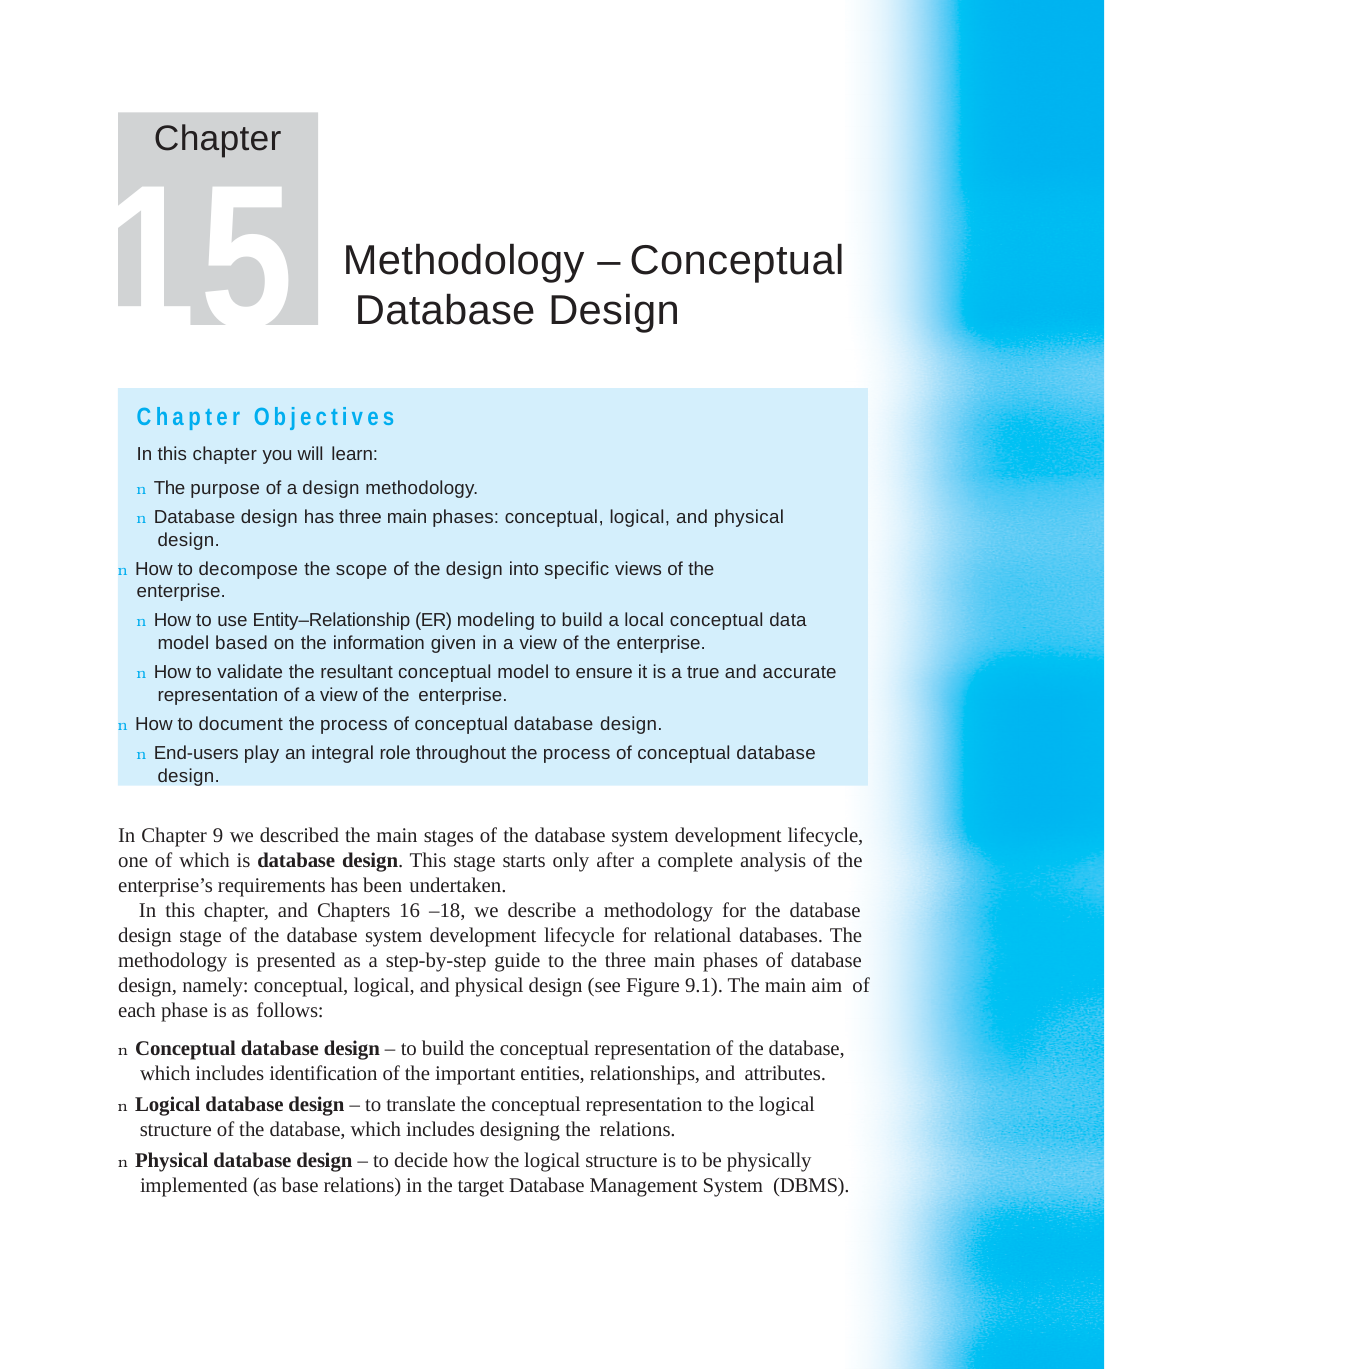

Chapter
15
Methodology – Conceptual  Database Design
Chapter Objectives
In this chapter you will learn:
n The purpose of a design methodology.
n Database design has three main phases: conceptual, logical, and physical  design.
n How to decompose the scope of the design into specific views of the enterprise.
n How to use Entity–Relationship (ER) modeling to build a local conceptual data  model based on the information given in a view of the enterprise.
n How to validate the resultant conceptual model to ensure it is a true and accurate  representation of a view of the enterprise.
n How to document the process of conceptual database design.
n End-users play an integral role throughout the process of conceptual database  design.
In Chapter 9 we described the main stages of the database system development lifecycle,  one of which is database design. This stage starts only after a complete analysis of the  enterprise’s requirements has been undertaken.
In this chapter, and Chapters 16 –18, we describe a methodology for the database  design stage of the database system development lifecycle for relational databases. The  methodology is presented as a step-by-step guide to the three main phases of database  design, namely: conceptual, logical, and physical design (see Figure 9.1). The main aim  of each phase is as follows:
n Conceptual database design – to build the conceptual representation of the database,  which includes identification of the important entities, relationships, and attributes.
n Logical database design – to translate the conceptual representation to the logical  structure of the database, which includes designing the relations.
n Physical database design – to decide how the logical structure is to be physically  implemented (as base relations) in the target Database Management System (DBMS).